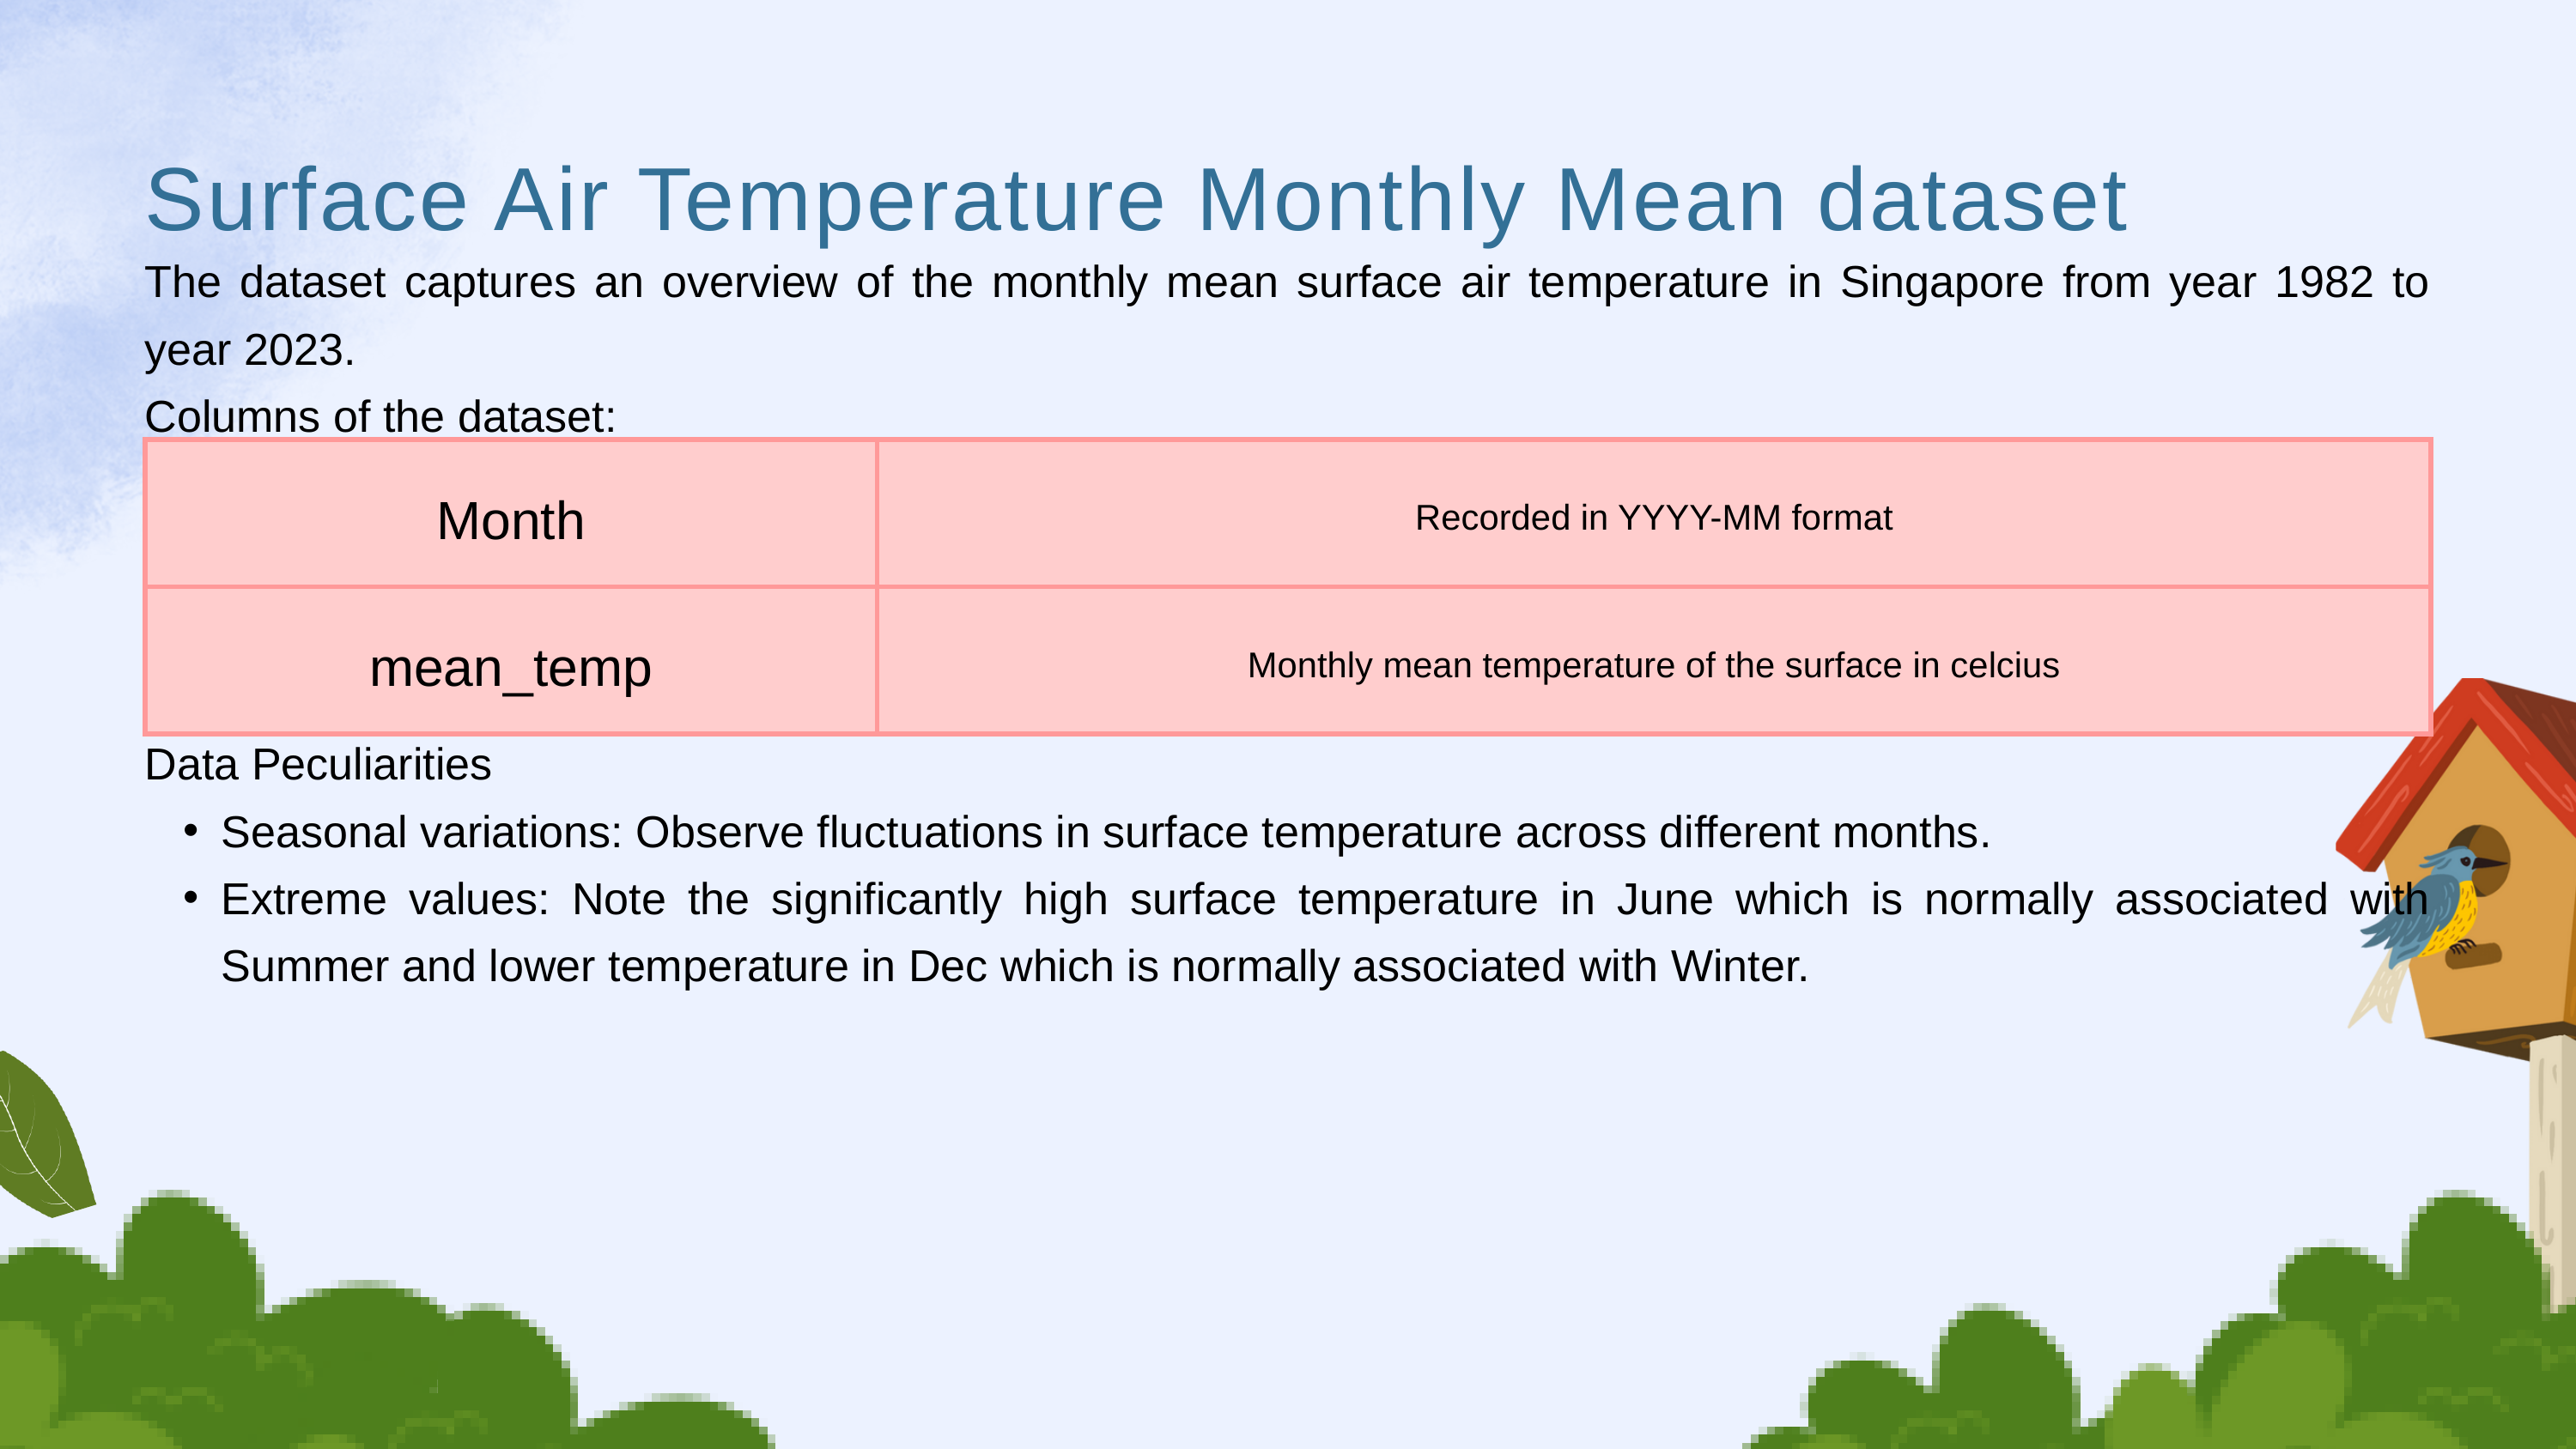

Surface Air Temperature Monthly Mean dataset

The dataset captures an overview of the monthly mean surface air temperature in Singapore from year 1982 to year 2023.
Columns of the dataset:
| Month | Recorded in YYYY-MM format |
| --- | --- |
| mean\_temp | Monthly mean temperature of the surface in celcius |

Data Peculiarities
Seasonal variations: Observe fluctuations in surface temperature across different months.
Extreme values: Note the significantly high surface temperature in June which is normally associated with Summer and lower temperature in Dec which is normally associated with Winter.